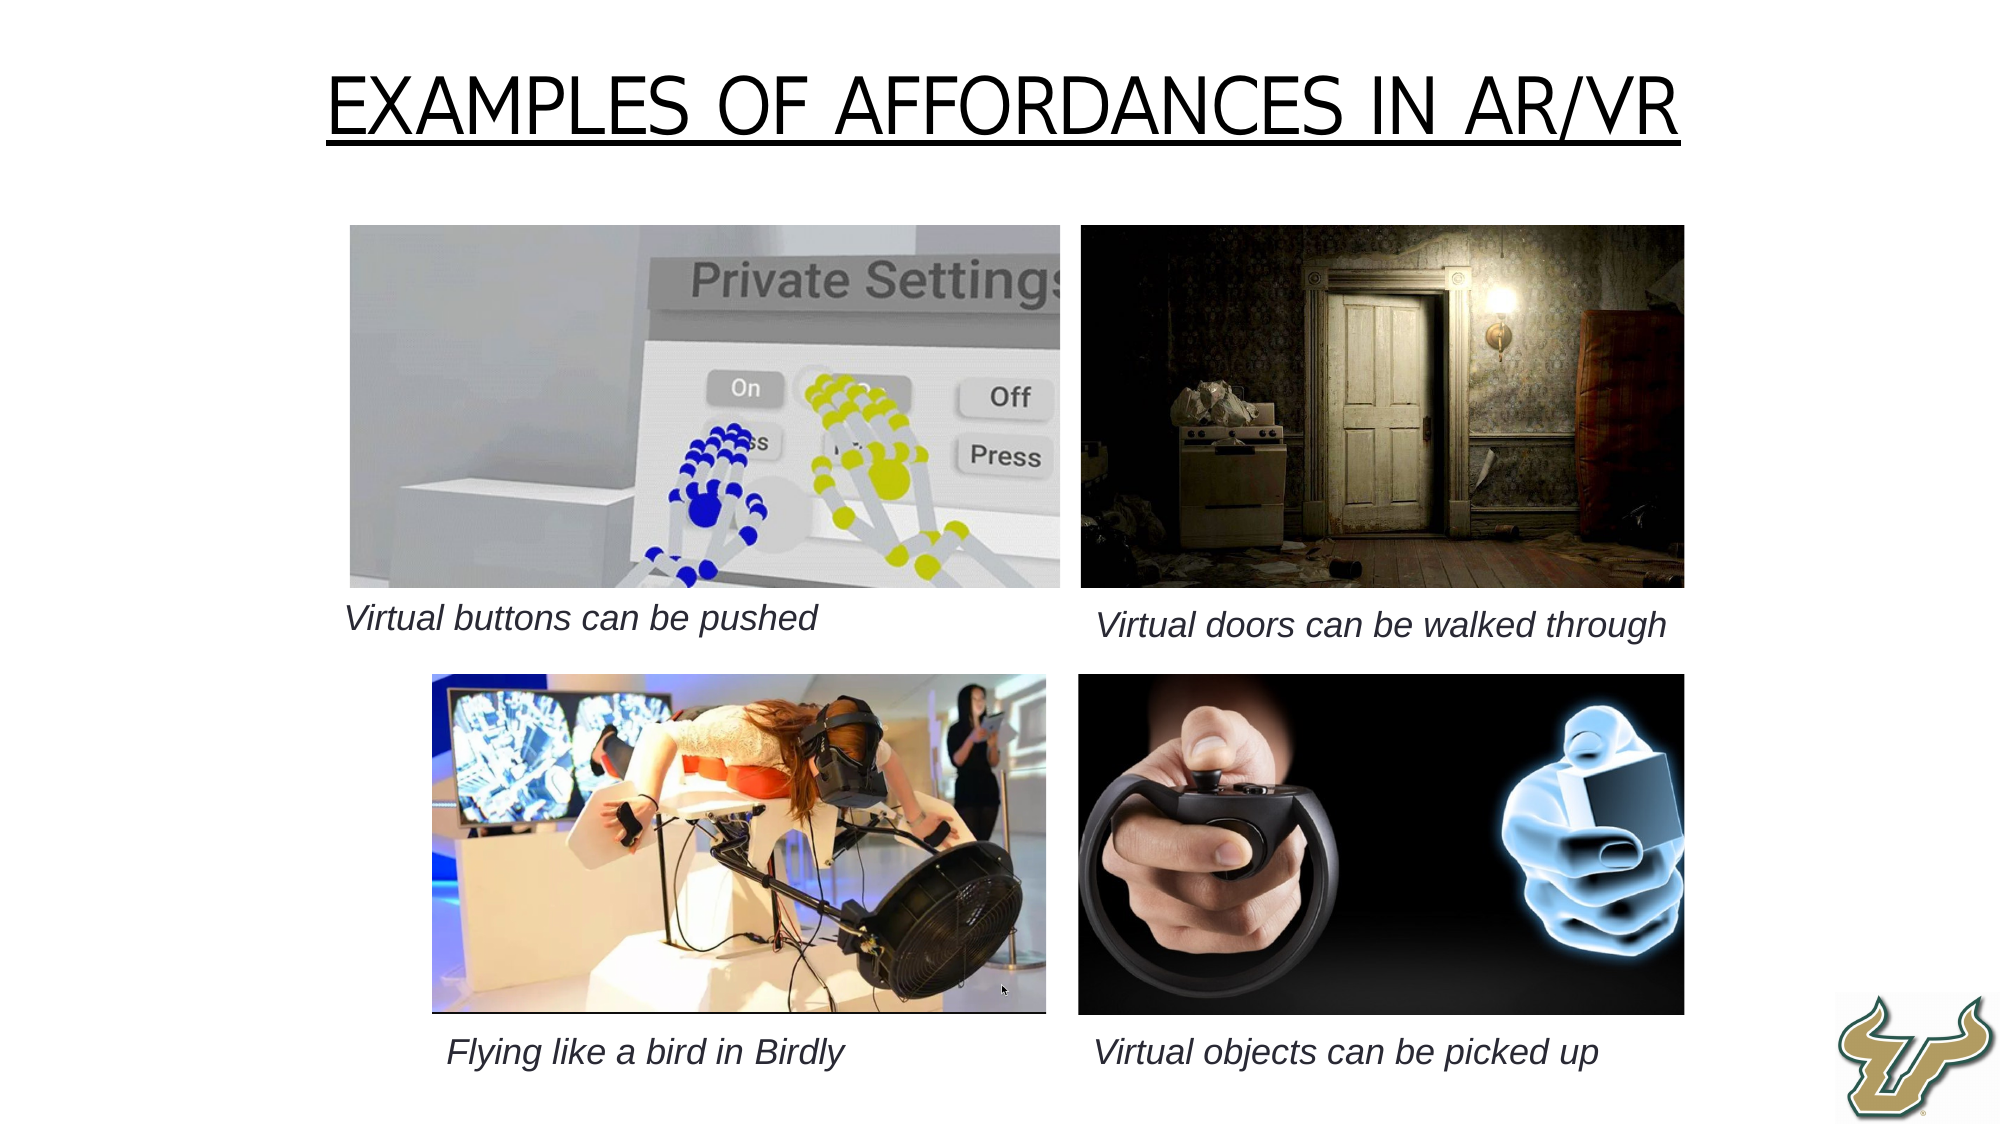

Examples of Affordances in AR/VR

Virtual buttons can be pushed
Virtual doors can be walked through

Flying like a bird in Birdly
Virtual objects can be picked up